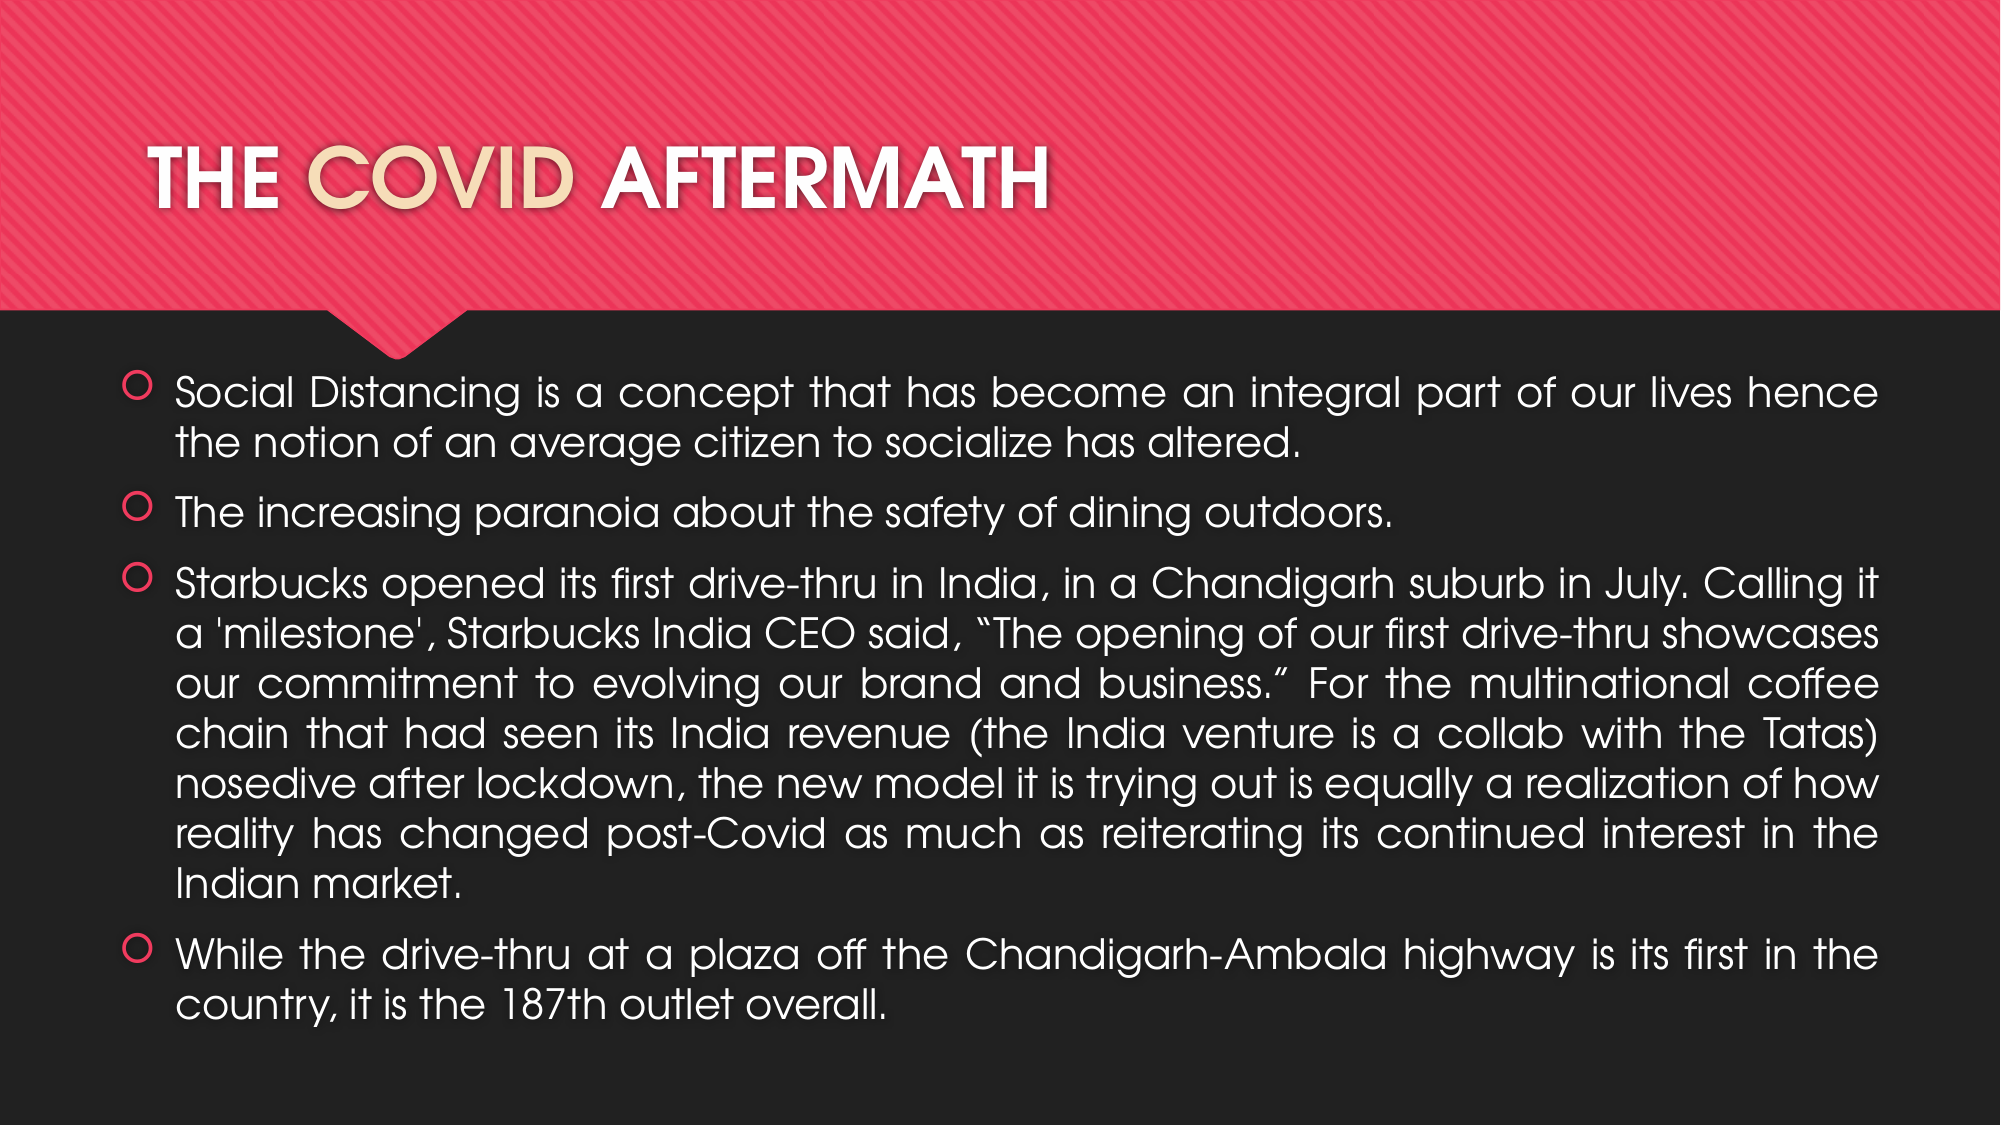

# THE COVID AFTERMATH
Social Distancing is a concept that has become an integral part of our lives hence the notion of an average citizen to socialize has altered.
The increasing paranoia about the safety of dining outdoors.
Starbucks opened its first drive-thru in India, in a Chandigarh suburb in July. Calling it a 'milestone', Starbucks India CEO said, “The opening of our first drive-thru showcases our commitment to evolving our brand and business.” For the multinational coffee chain that had seen its India revenue (the India venture is a collab with the Tatas) nosedive after lockdown, the new model it is trying out is equally a realization of how reality has changed post-Covid as much as reiterating its continued interest in the Indian market.
While the drive-thru at a plaza off the Chandigarh-Ambala highway is its first in the country, it is the 187th outlet overall.